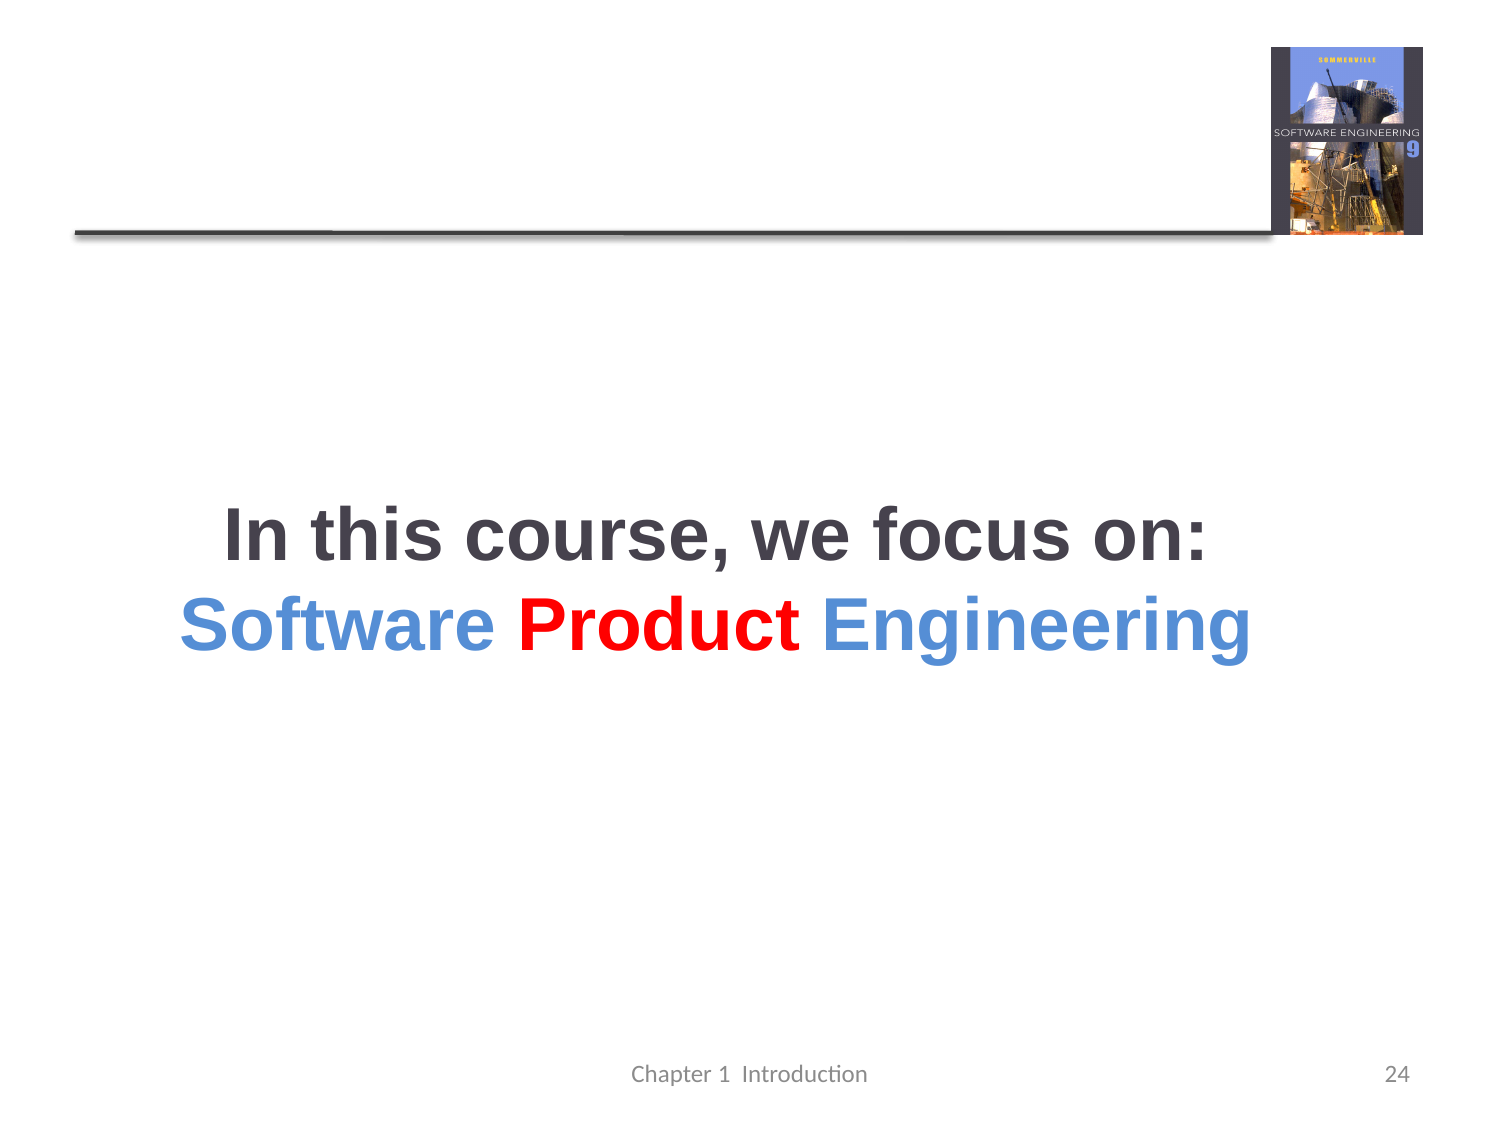

# In this course, we focus on: Software Product Engineering
Chapter 1  Introduction
24